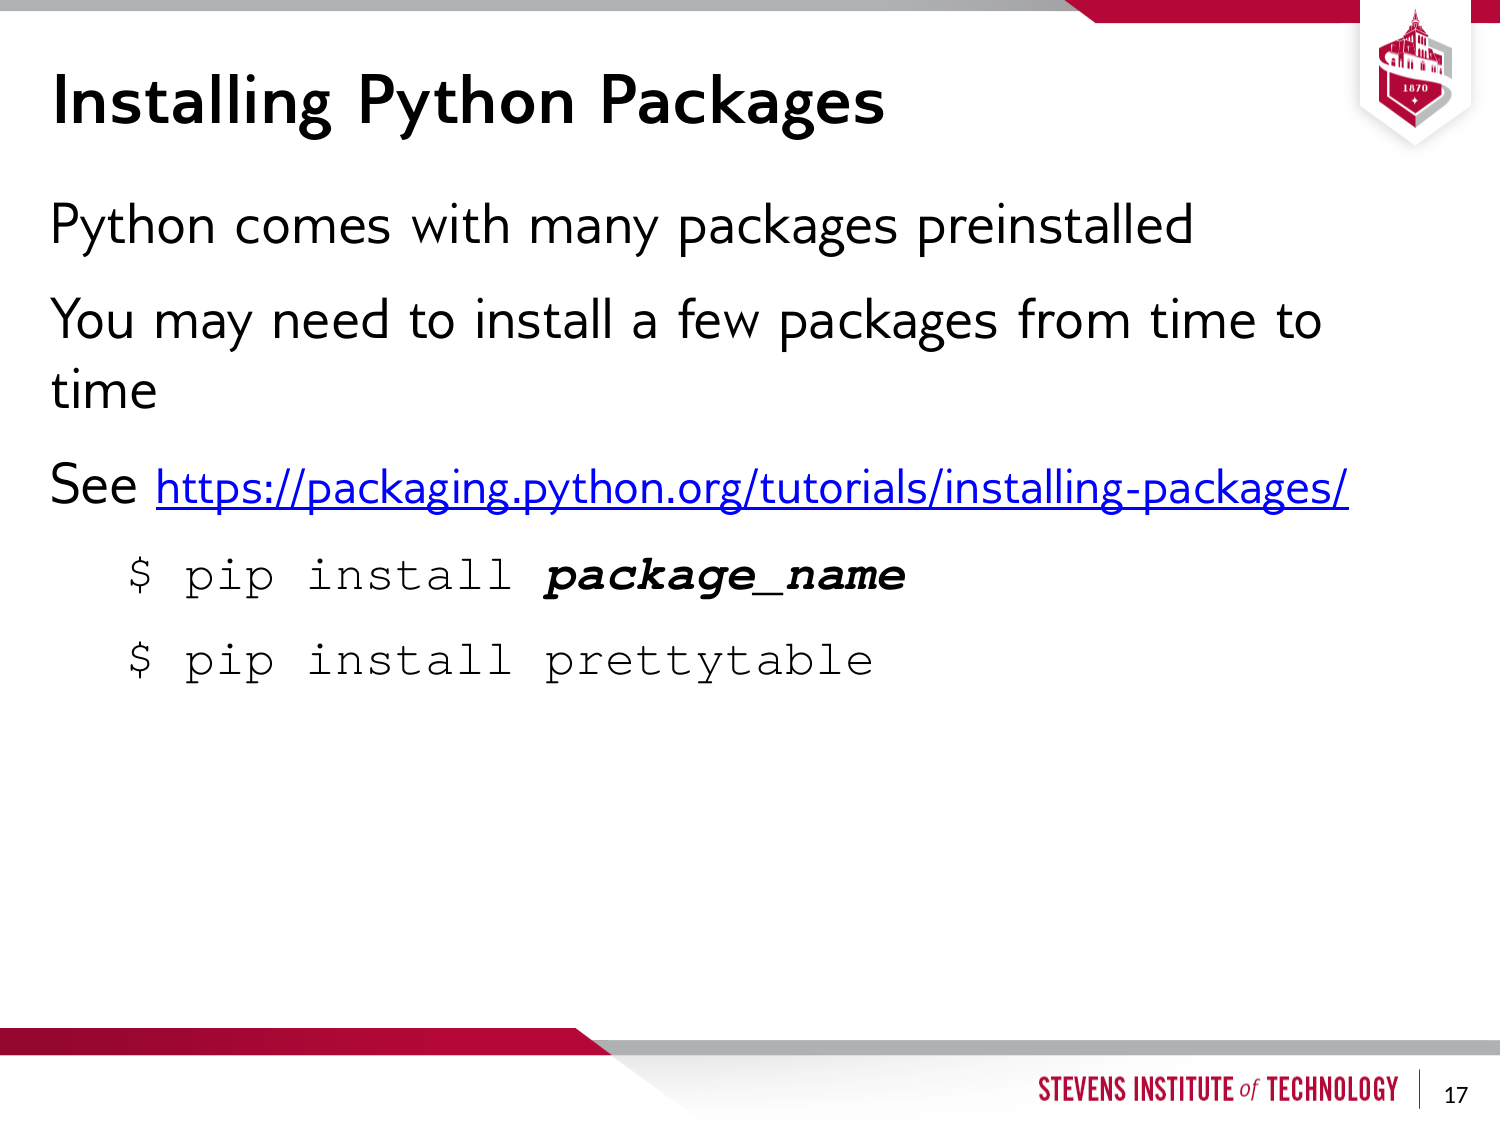

# Installing Python Packages
Python comes with many packages preinstalled
You may need to install a few packages from time to time
See https://packaging.python.org/tutorials/installing-packages/
$ pip install package_name
$ pip install prettytable

17